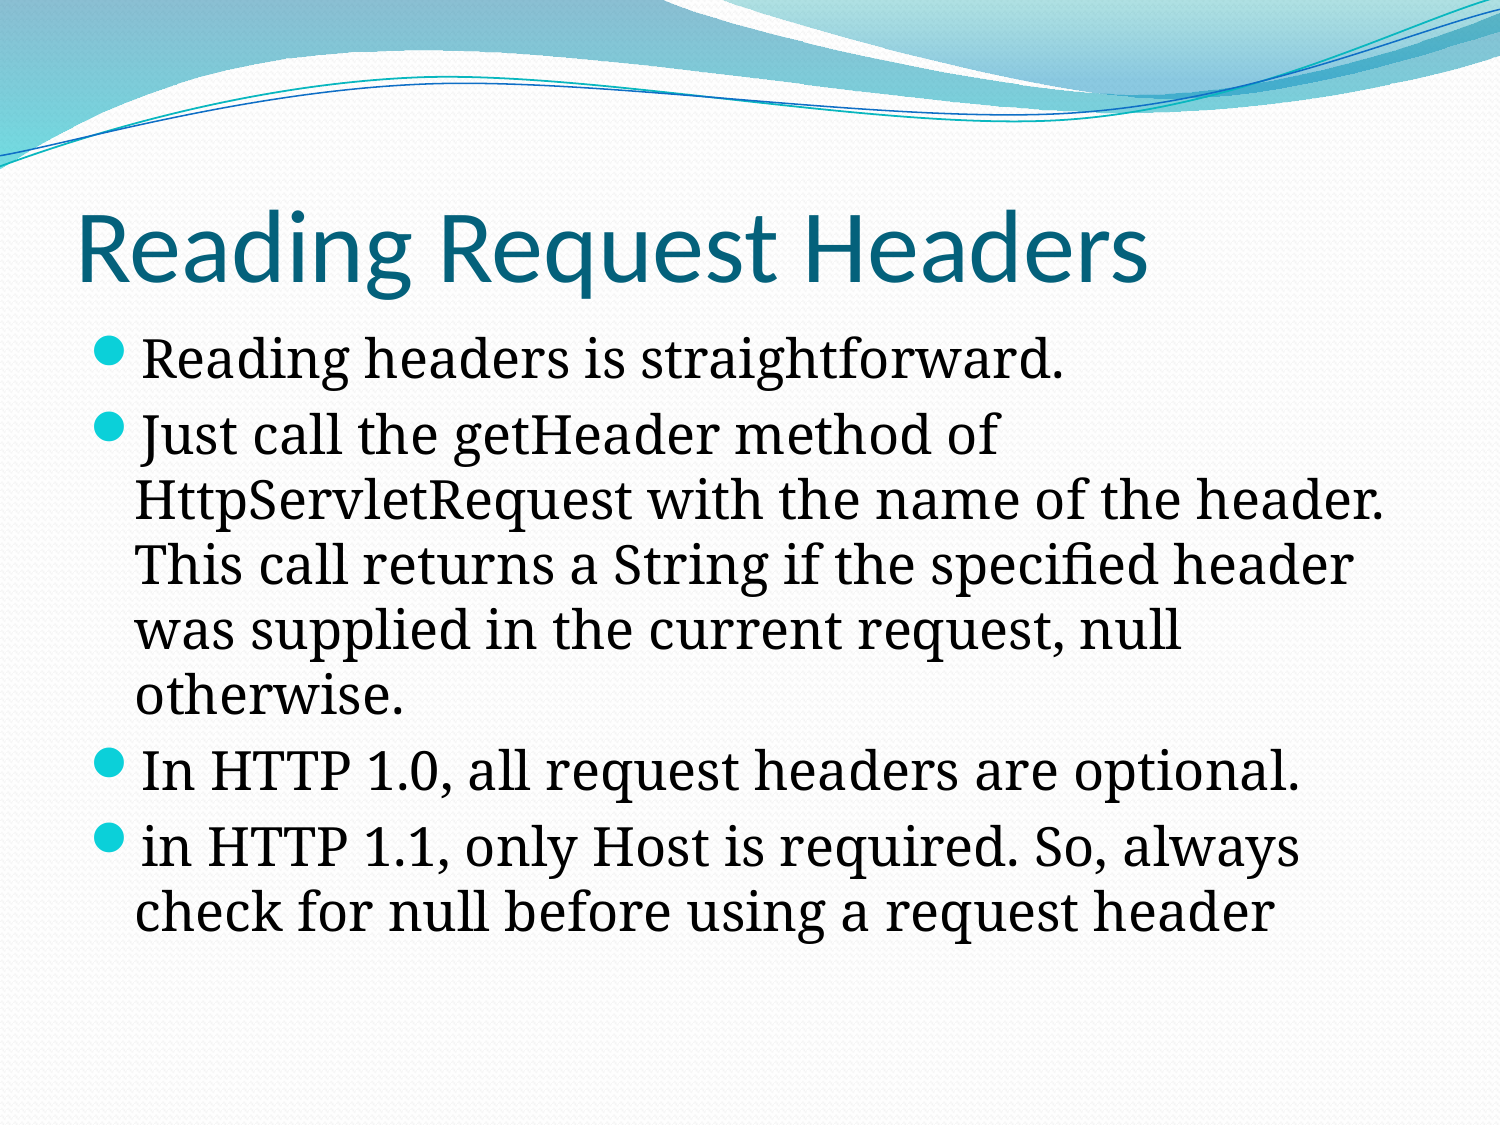

# Reading Request Headers
Reading headers is straightforward.
Just call the getHeader method of HttpServletRequest with the name of the header. This call returns a String if the specified header was supplied in the current request, null otherwise.
In HTTP 1.0, all request headers are optional.
in HTTP 1.1, only Host is required. So, always check for null before using a request header